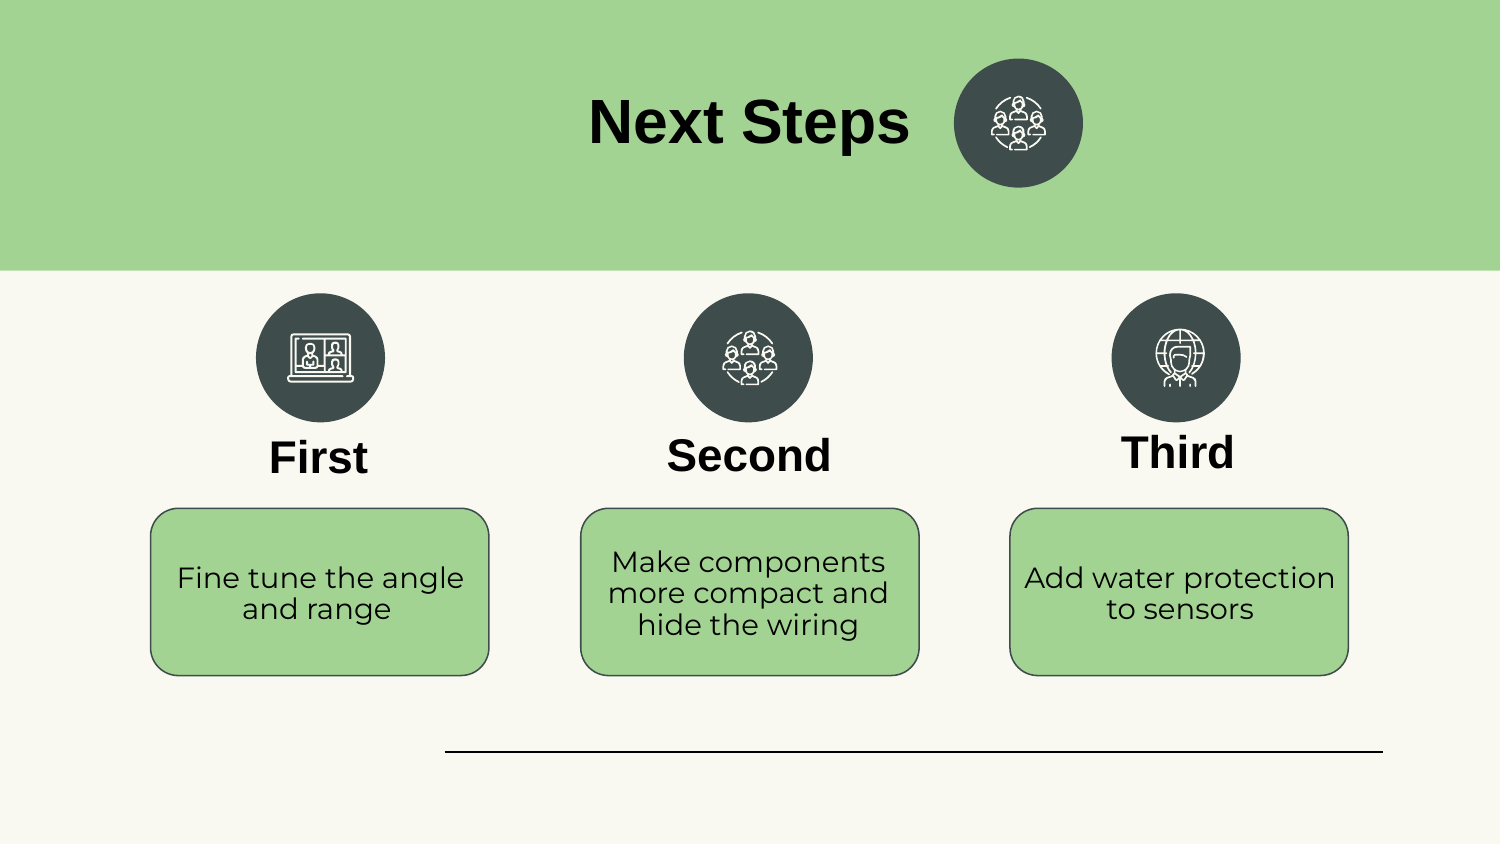

# Next Steps

Second
Third
First
Make components more compact and hide the wiring
Add water protection to sensors
Fine tune the angle and range